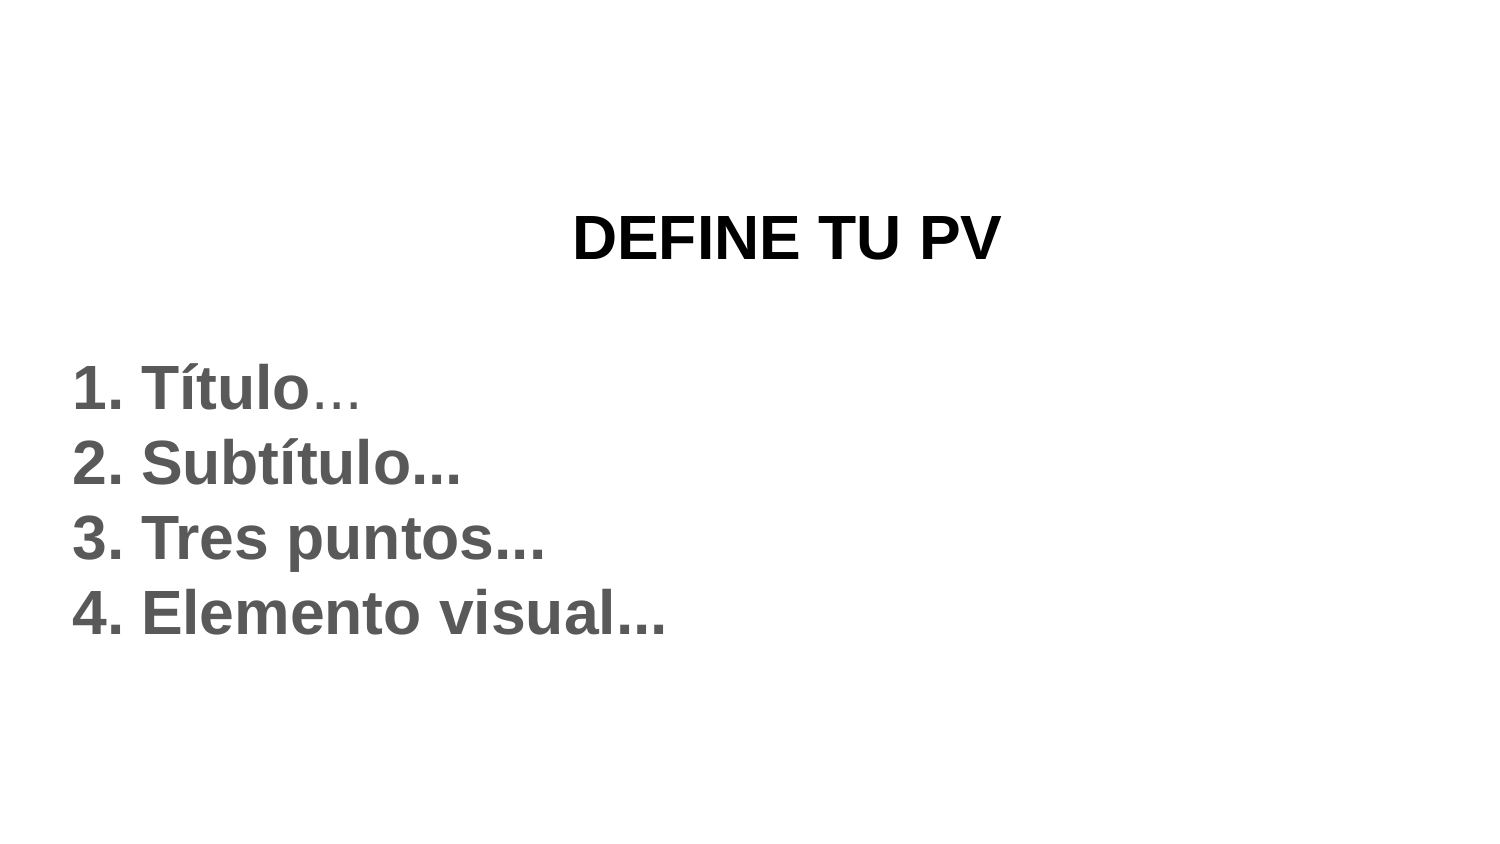

# DEFINE TU PV

Título...
Subtítulo...
Tres puntos...
Elemento visual...